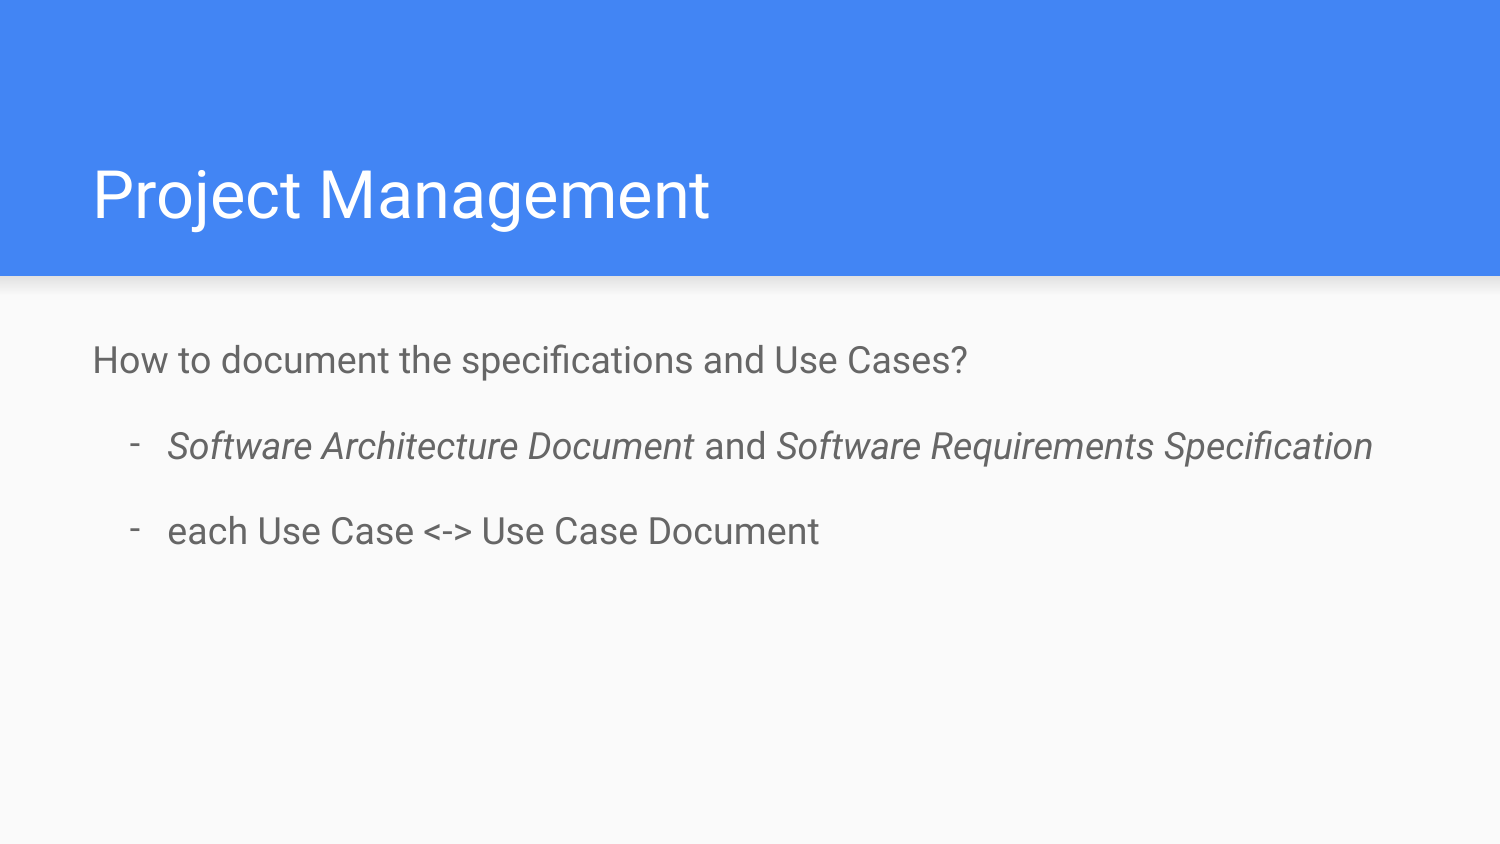

# Project Management
How to document the specifications and Use Cases?
Software Architecture Document and Software Requirements Specification
each Use Case <-> Use Case Document